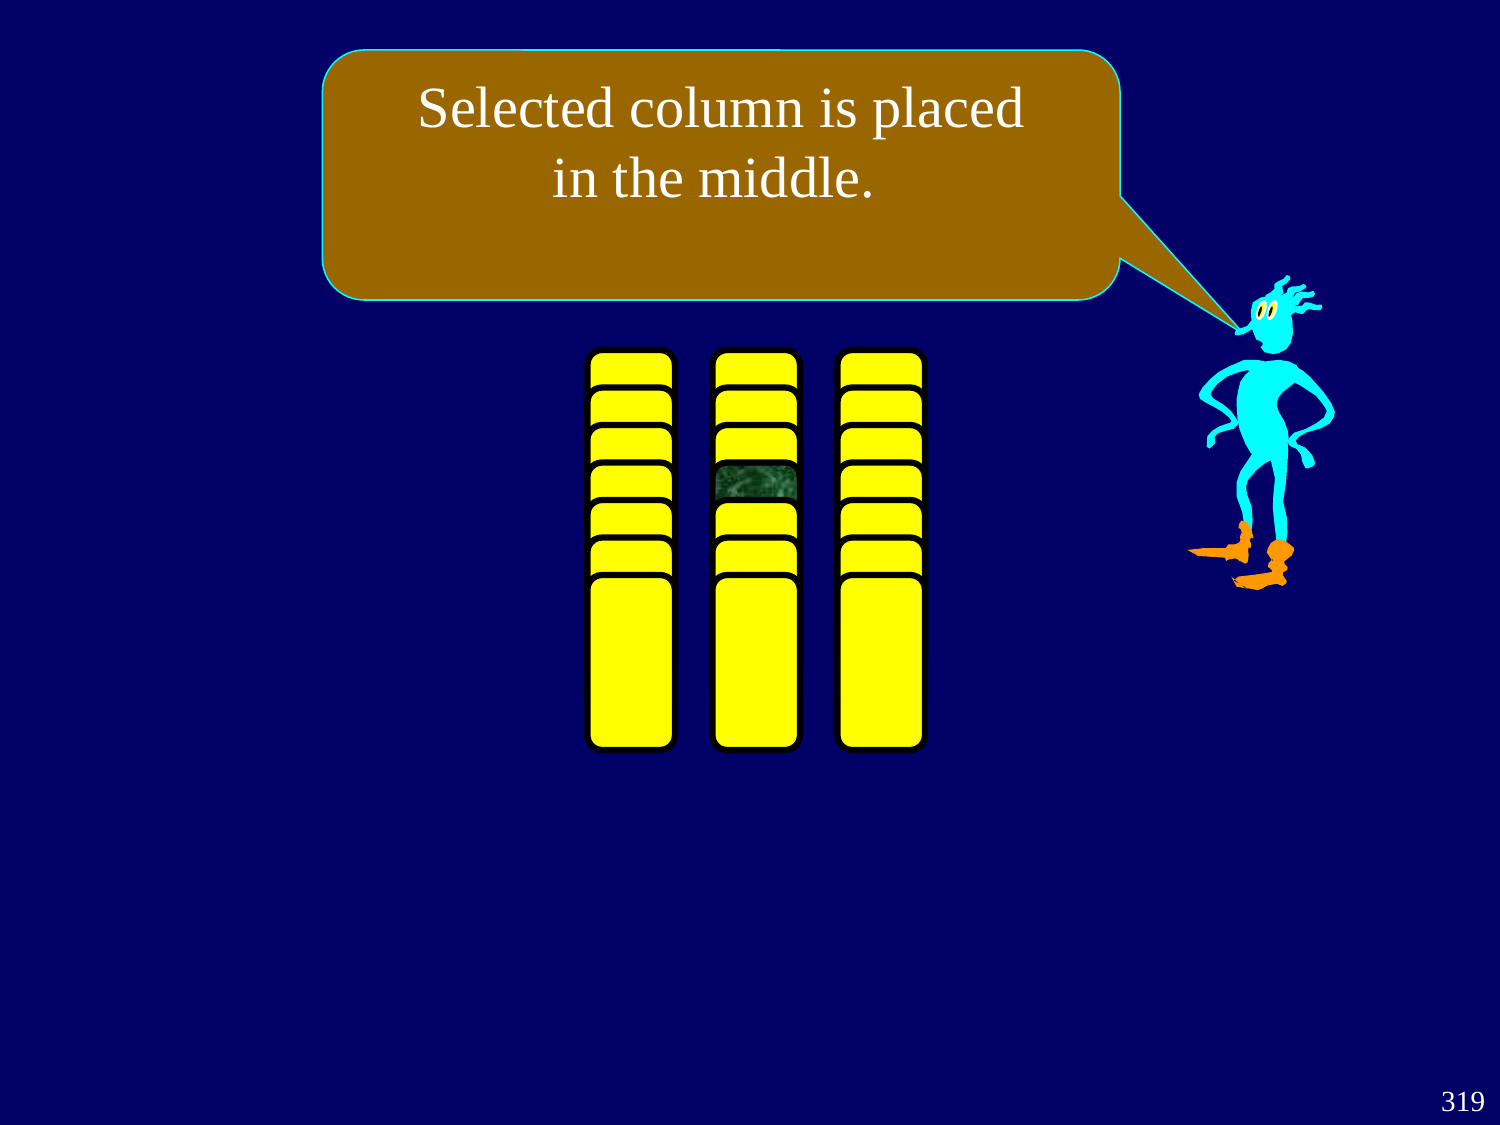

Selected column is placed
in the middle.